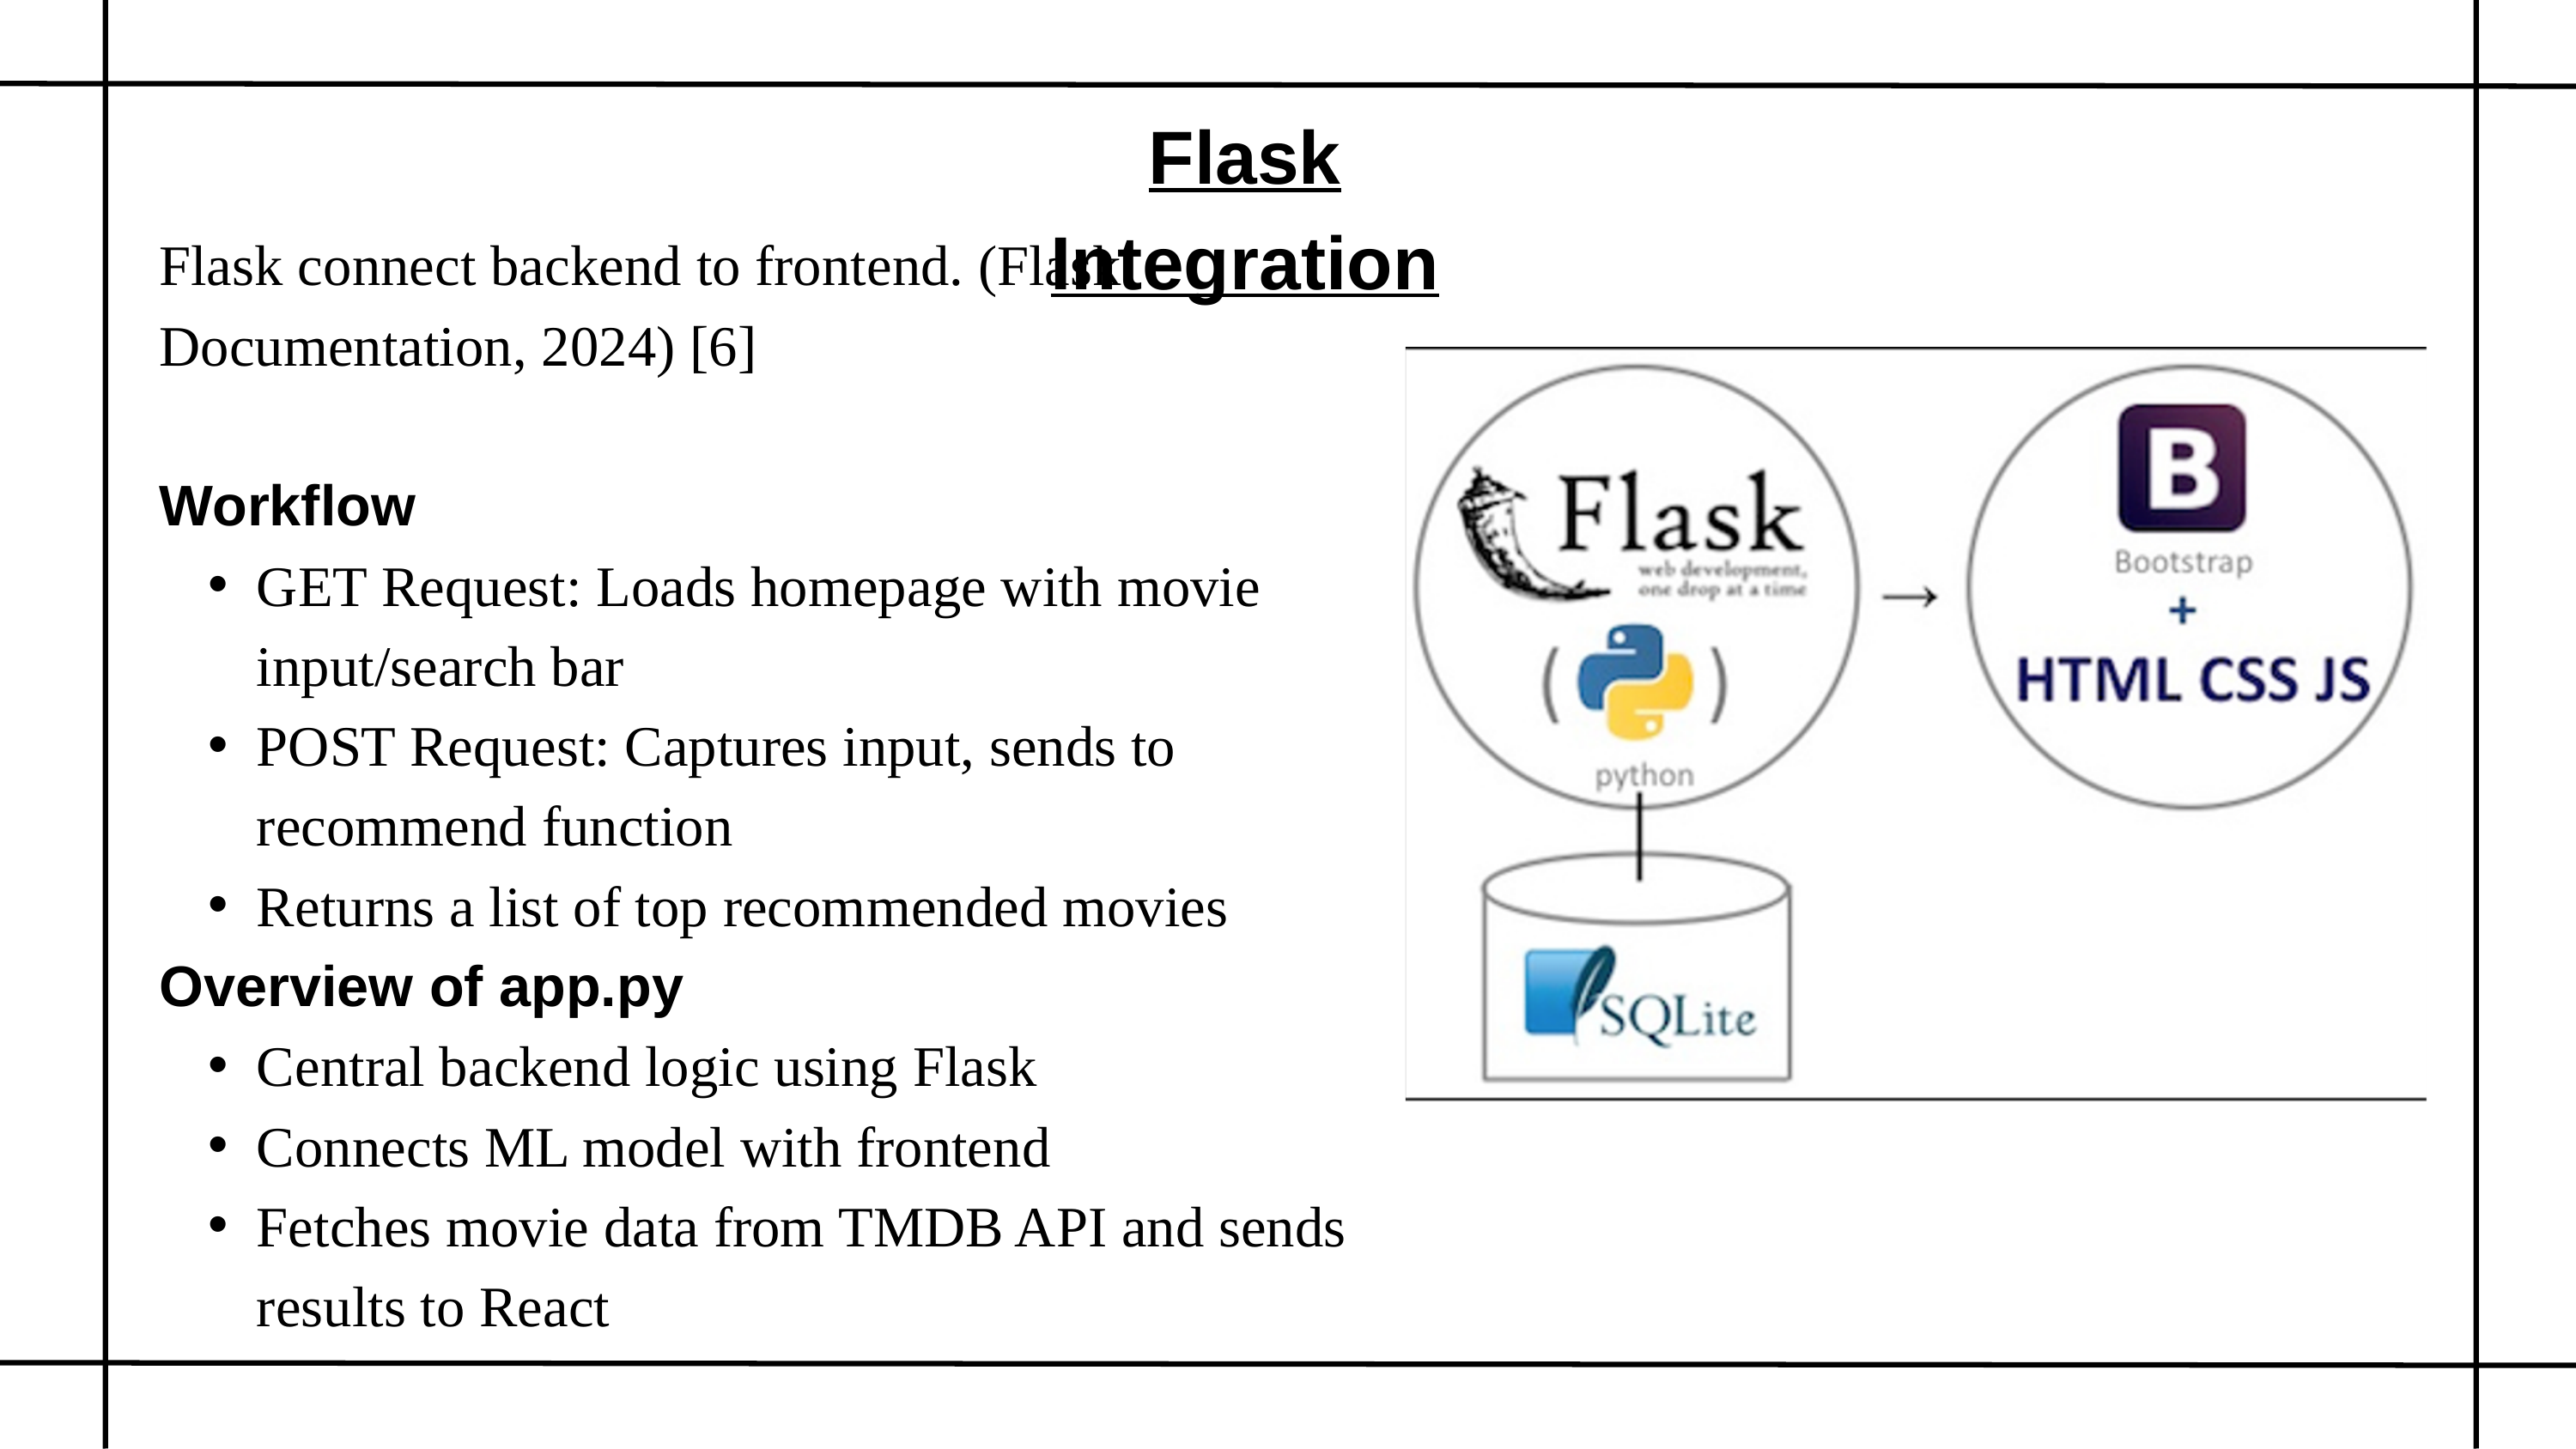

Flask Integration
Flask connect backend to frontend. (Flask Documentation, 2024) [6]

Workflow
GET Request: Loads homepage with movie input/search bar
POST Request: Captures input, sends to recommend function
Returns a list of top recommended movies
Overview of app.py
Central backend logic using Flask
Connects ML model with frontend
Fetches movie data from TMDB API and sends results to React